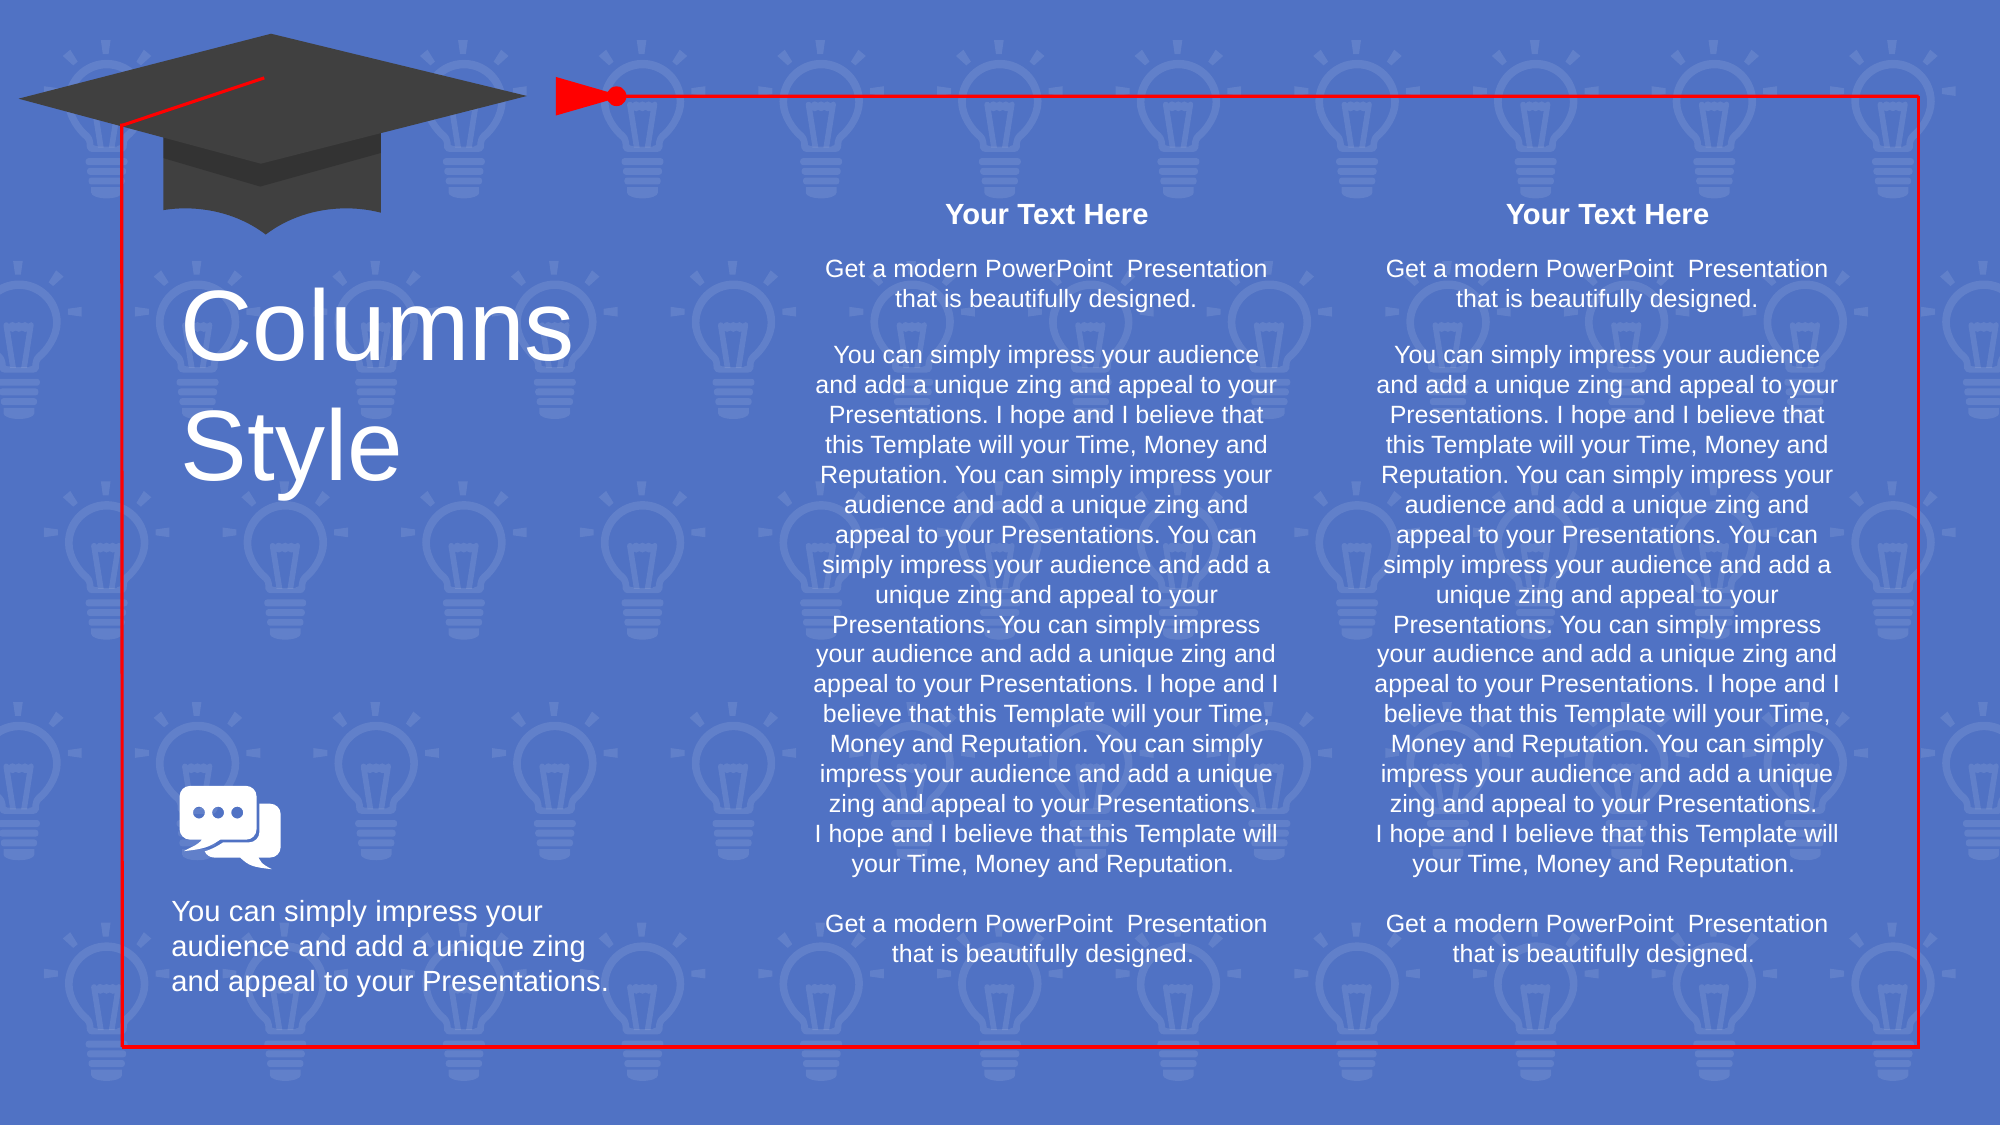

Your Text Here
Get a modern PowerPoint  Presentation that is beautifully designed.
You can simply impress your audience and add a unique zing and appeal to your Presentations. I hope and I believe that this Template will your Time, Money and Reputation. You can simply impress your audience and add a unique zing and appeal to your Presentations. You can simply impress your audience and add a unique zing and appeal to your Presentations. You can simply impress your audience and add a unique zing and appeal to your Presentations. I hope and I believe that this Template will your Time, Money and Reputation. You can simply impress your audience and add a unique zing and appeal to your Presentations.
I hope and I believe that this Template will your Time, Money and Reputation.

Get a modern PowerPoint  Presentation that is beautifully designed.
Your Text Here
Get a modern PowerPoint  Presentation that is beautifully designed.
You can simply impress your audience and add a unique zing and appeal to your Presentations. I hope and I believe that this Template will your Time, Money and Reputation. You can simply impress your audience and add a unique zing and appeal to your Presentations. You can simply impress your audience and add a unique zing and appeal to your Presentations. You can simply impress your audience and add a unique zing and appeal to your Presentations. I hope and I believe that this Template will your Time, Money and Reputation. You can simply impress your audience and add a unique zing and appeal to your Presentations.
I hope and I believe that this Template will your Time, Money and Reputation.

Get a modern PowerPoint  Presentation that is beautifully designed.
Columns Style

You can simply impress your audience and add a unique zing and appeal to your Presentations.